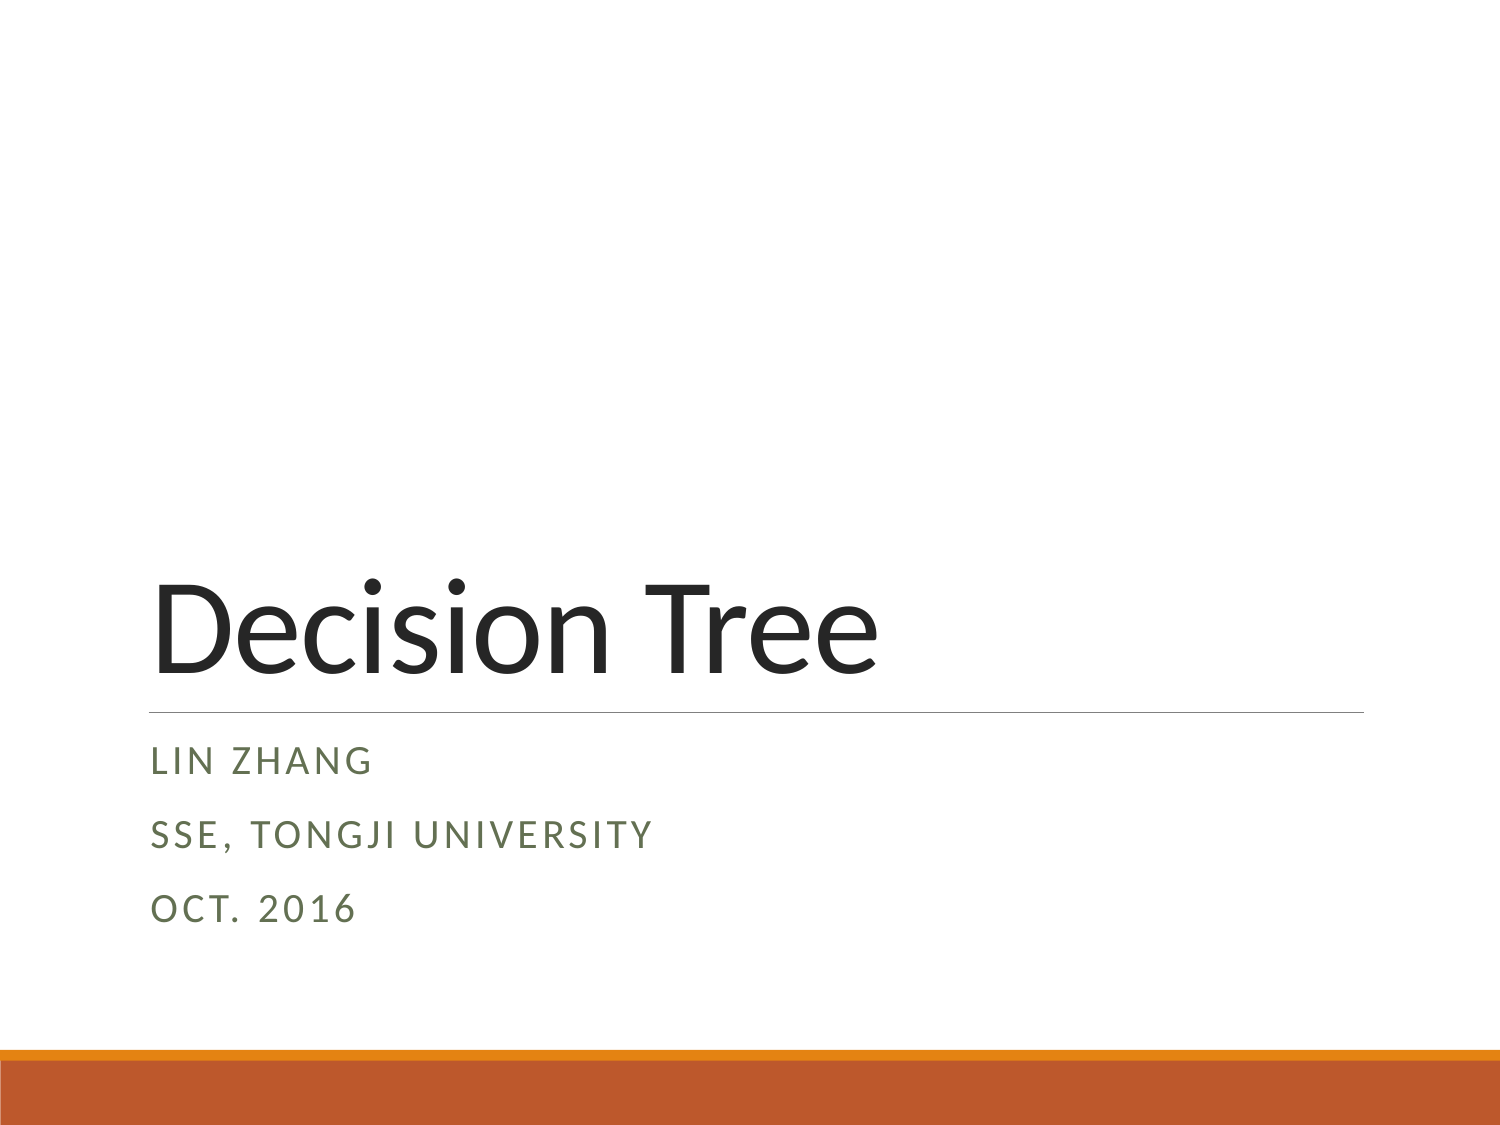

# Decision Tree
Lin zhang
Sse, tongji university
OCT. 2016